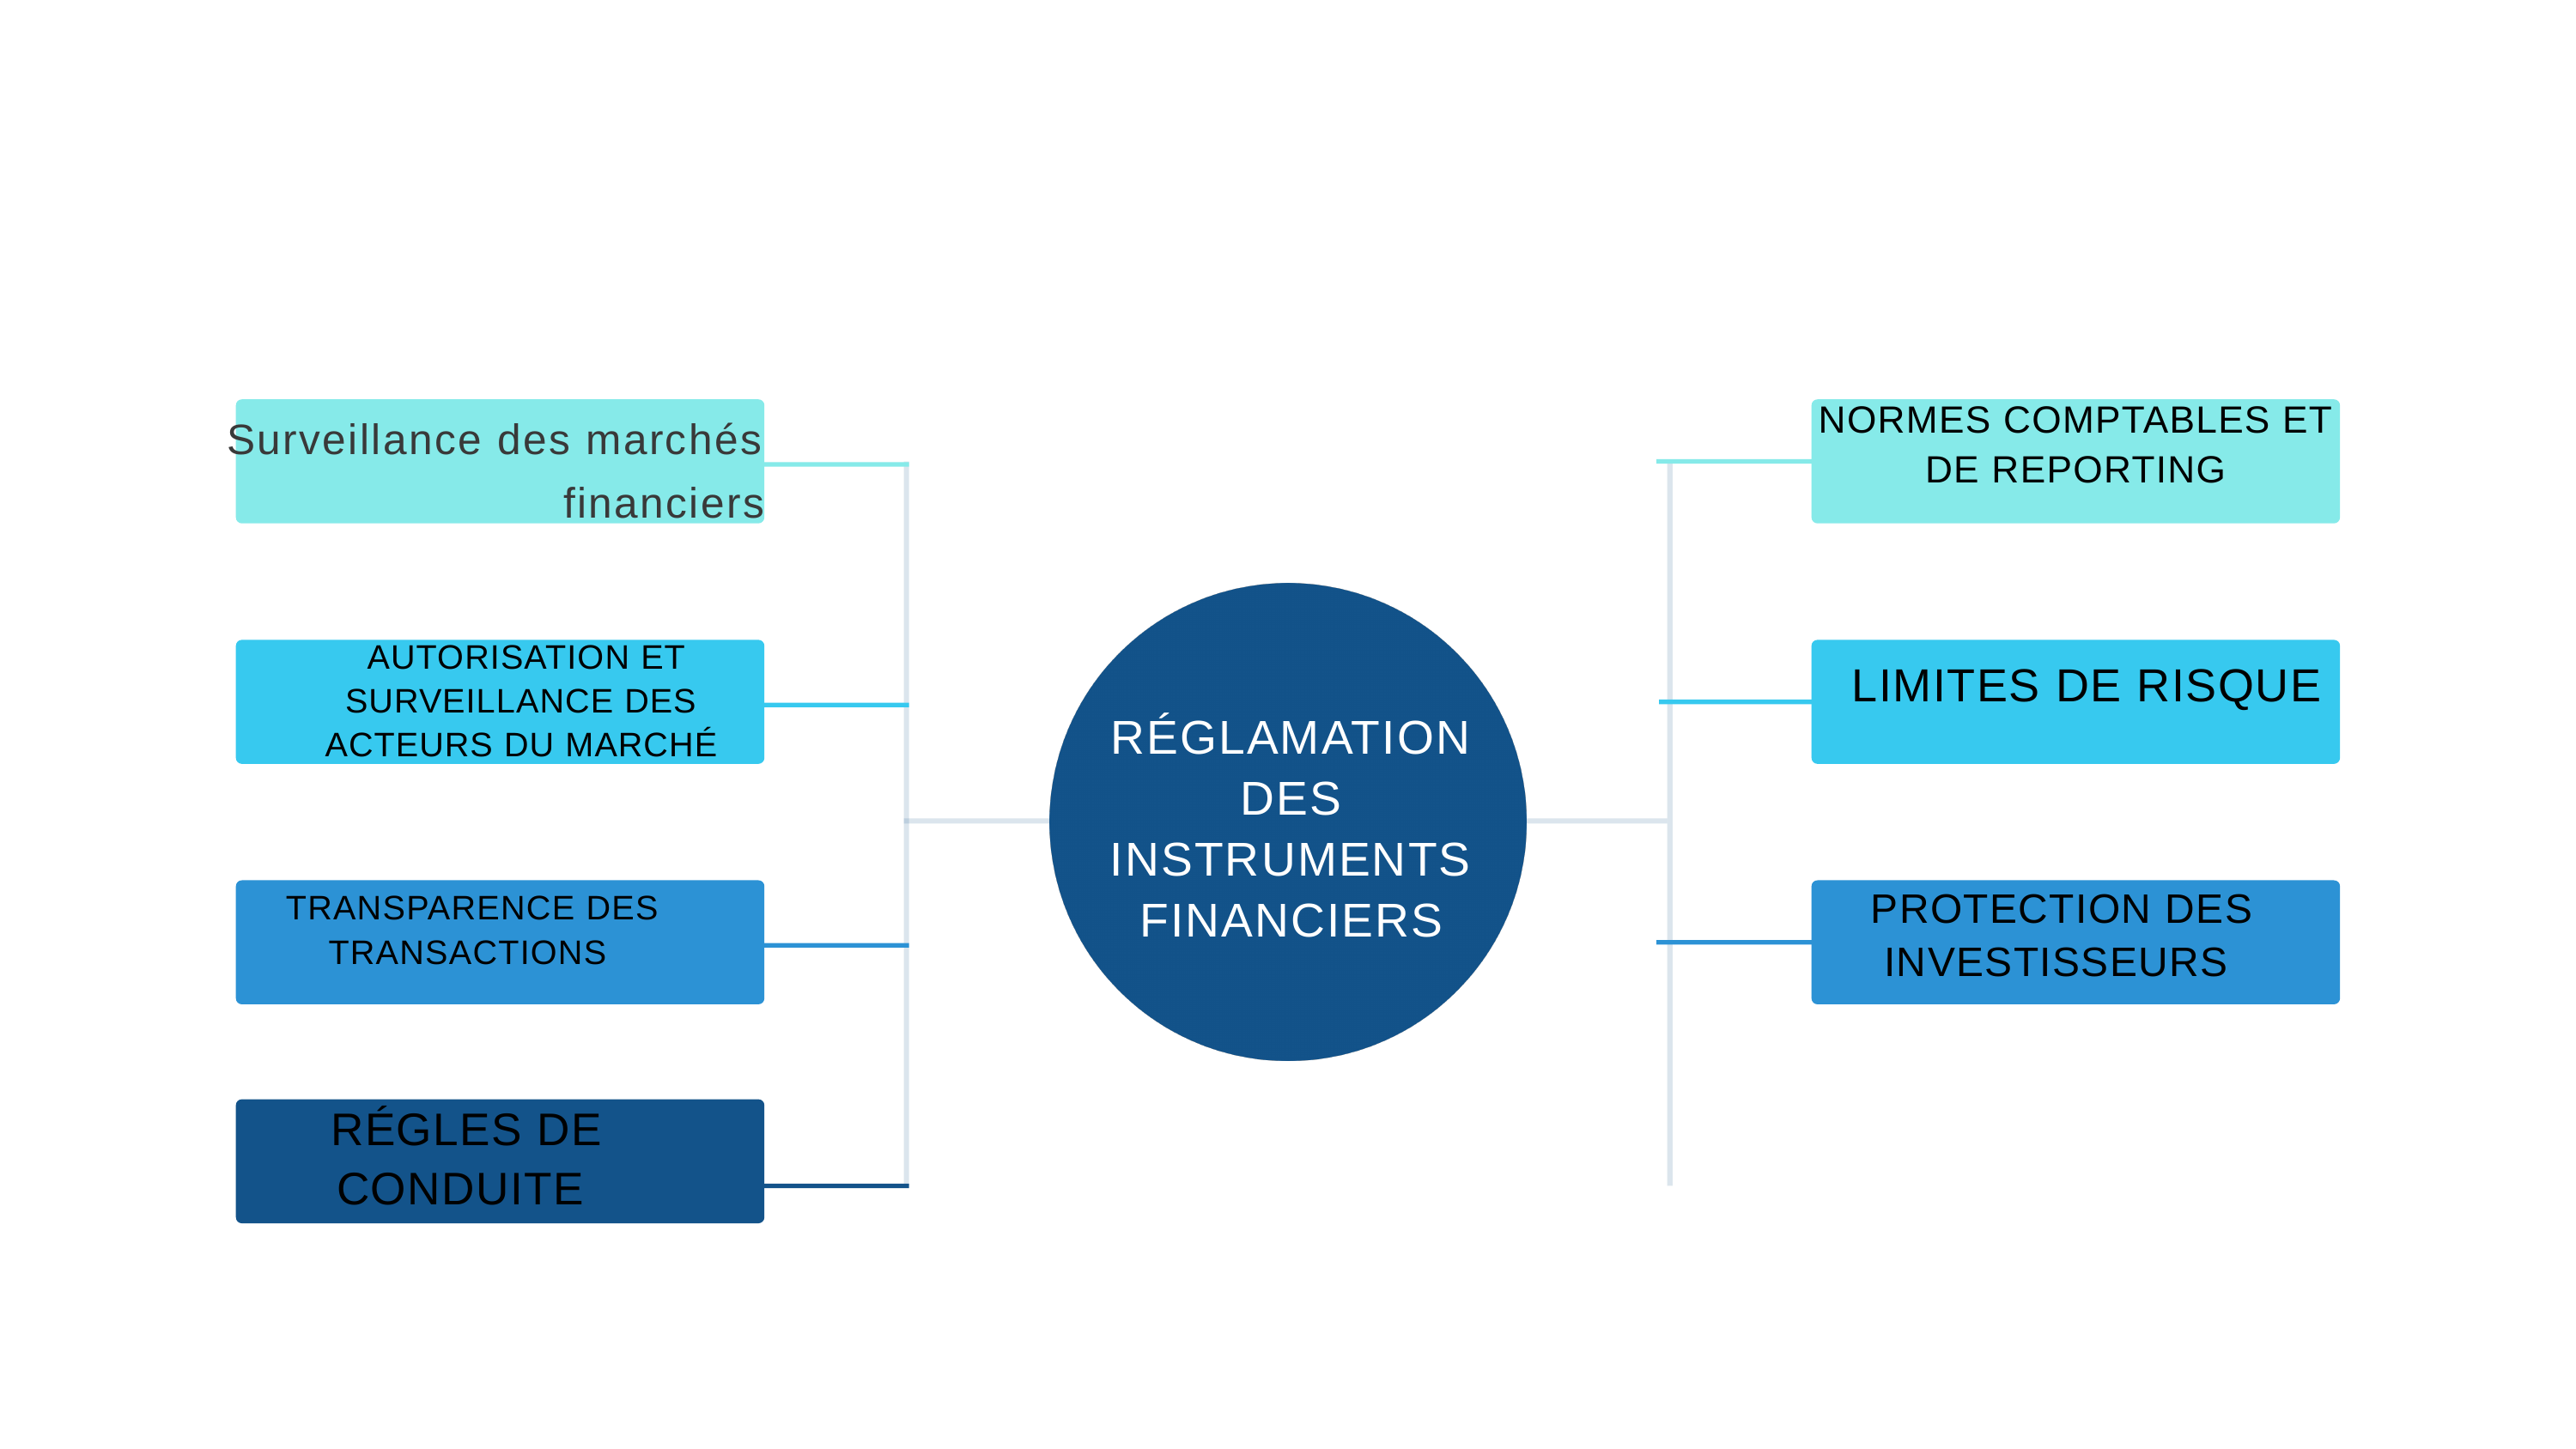

NORMES COMPTABLES ET DE REPORTING
 Surveillance des marchés financiers

 AUTORISATION ET SURVEILLANCE DES ACTEURS DU MARCHÉ

LIMITES DE RISQUE

RÉGLAMATION DES INSTRUMENTS FINANCIERS
 PROTECTION DES INVESTISSEURS

TRANSPARENCE DES TRANSACTIONS

 RÉGLES DE CONDUITE